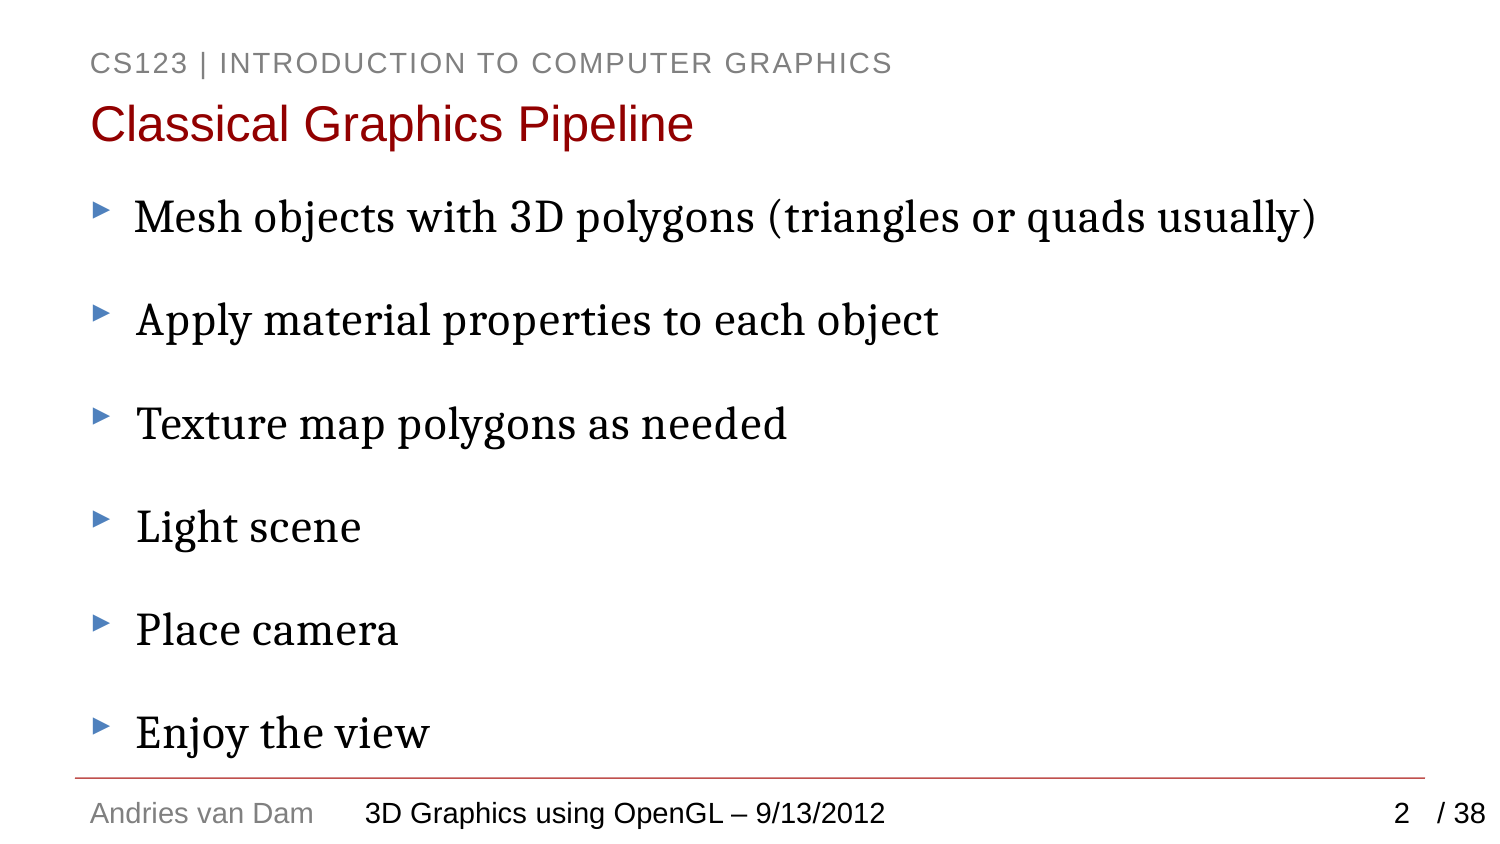

# Classical Graphics Pipeline
Mesh objects with 3D polygons (triangles or quads usually)
Apply material properties to each object
Texture map polygons as needed
Light scene
Place camera
Enjoy the view

2
3D Graphics using OpenGL – 9/13/2012                                                                   / 38